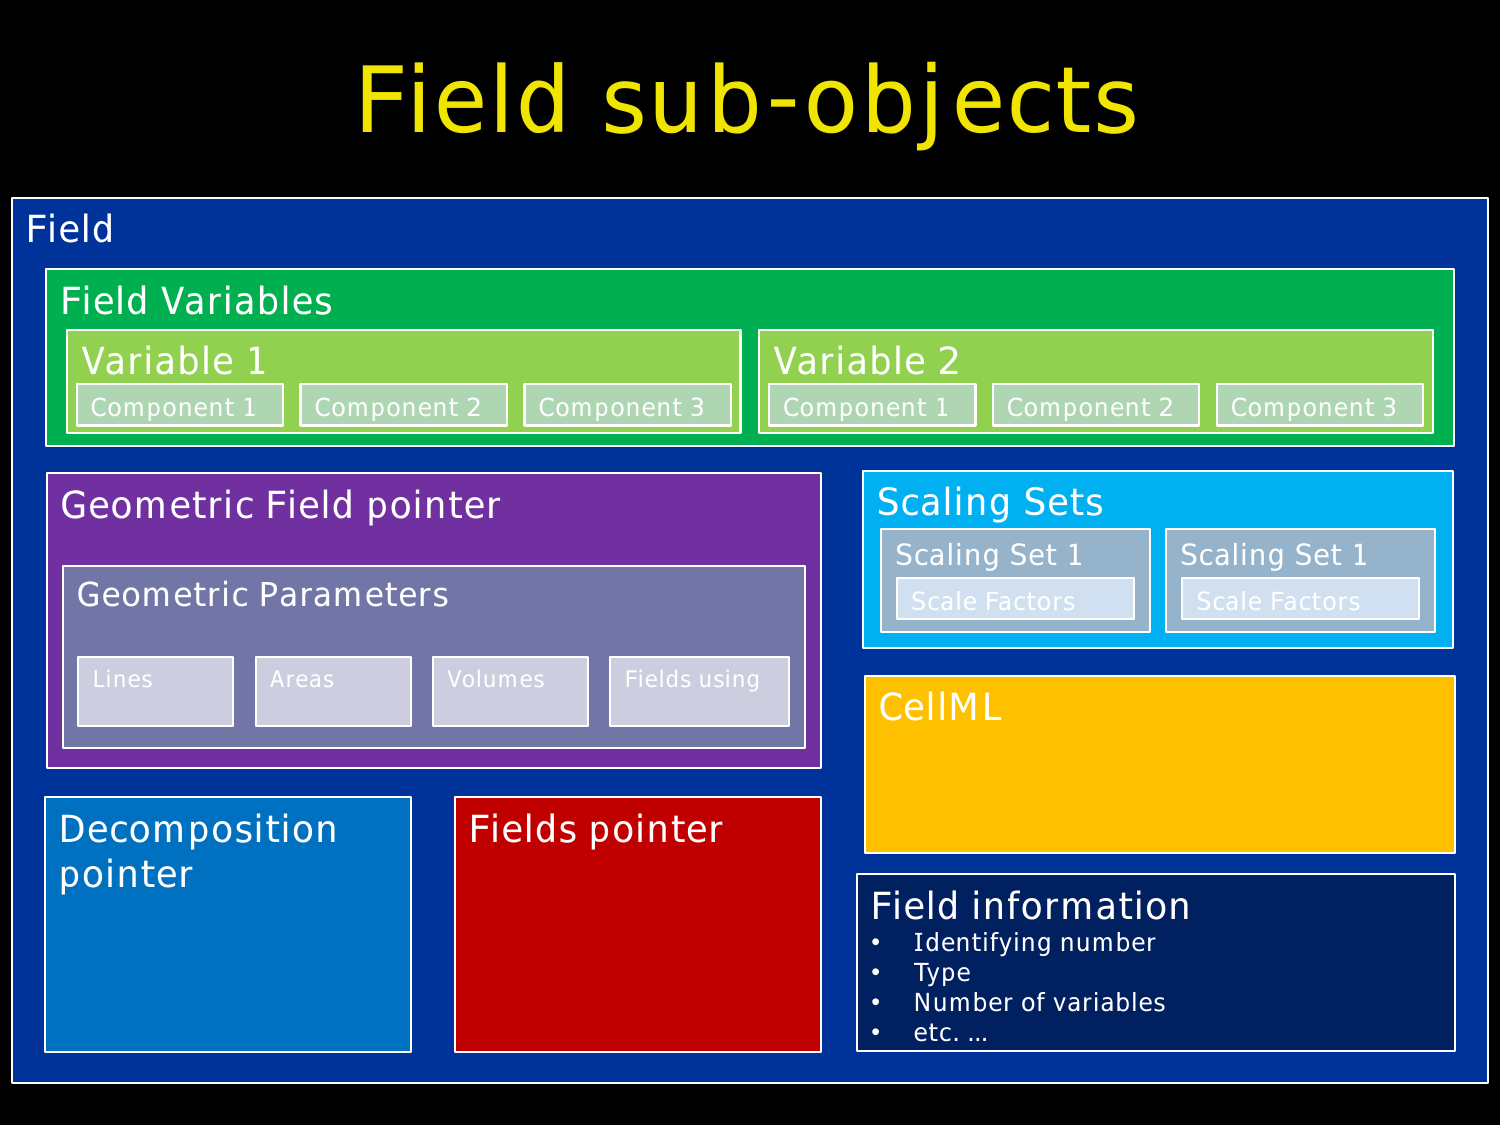

# Field sub-objects
Field
Field Variables
Variable 1
Component 1
Component 2
Component 3
Variable 2
Component 1
Component 2
Component 3
Scaling Sets
Scaling Set 1
Scale Factors
Scaling Set 1
Scale Factors
Geometric Field pointer
Geometric Parameters
Lines
Areas
Volumes
Fields using
CellML
Decomposition pointer
Fields pointer
Field information
 Identifying number
 Type
 Number of variables
 etc. …